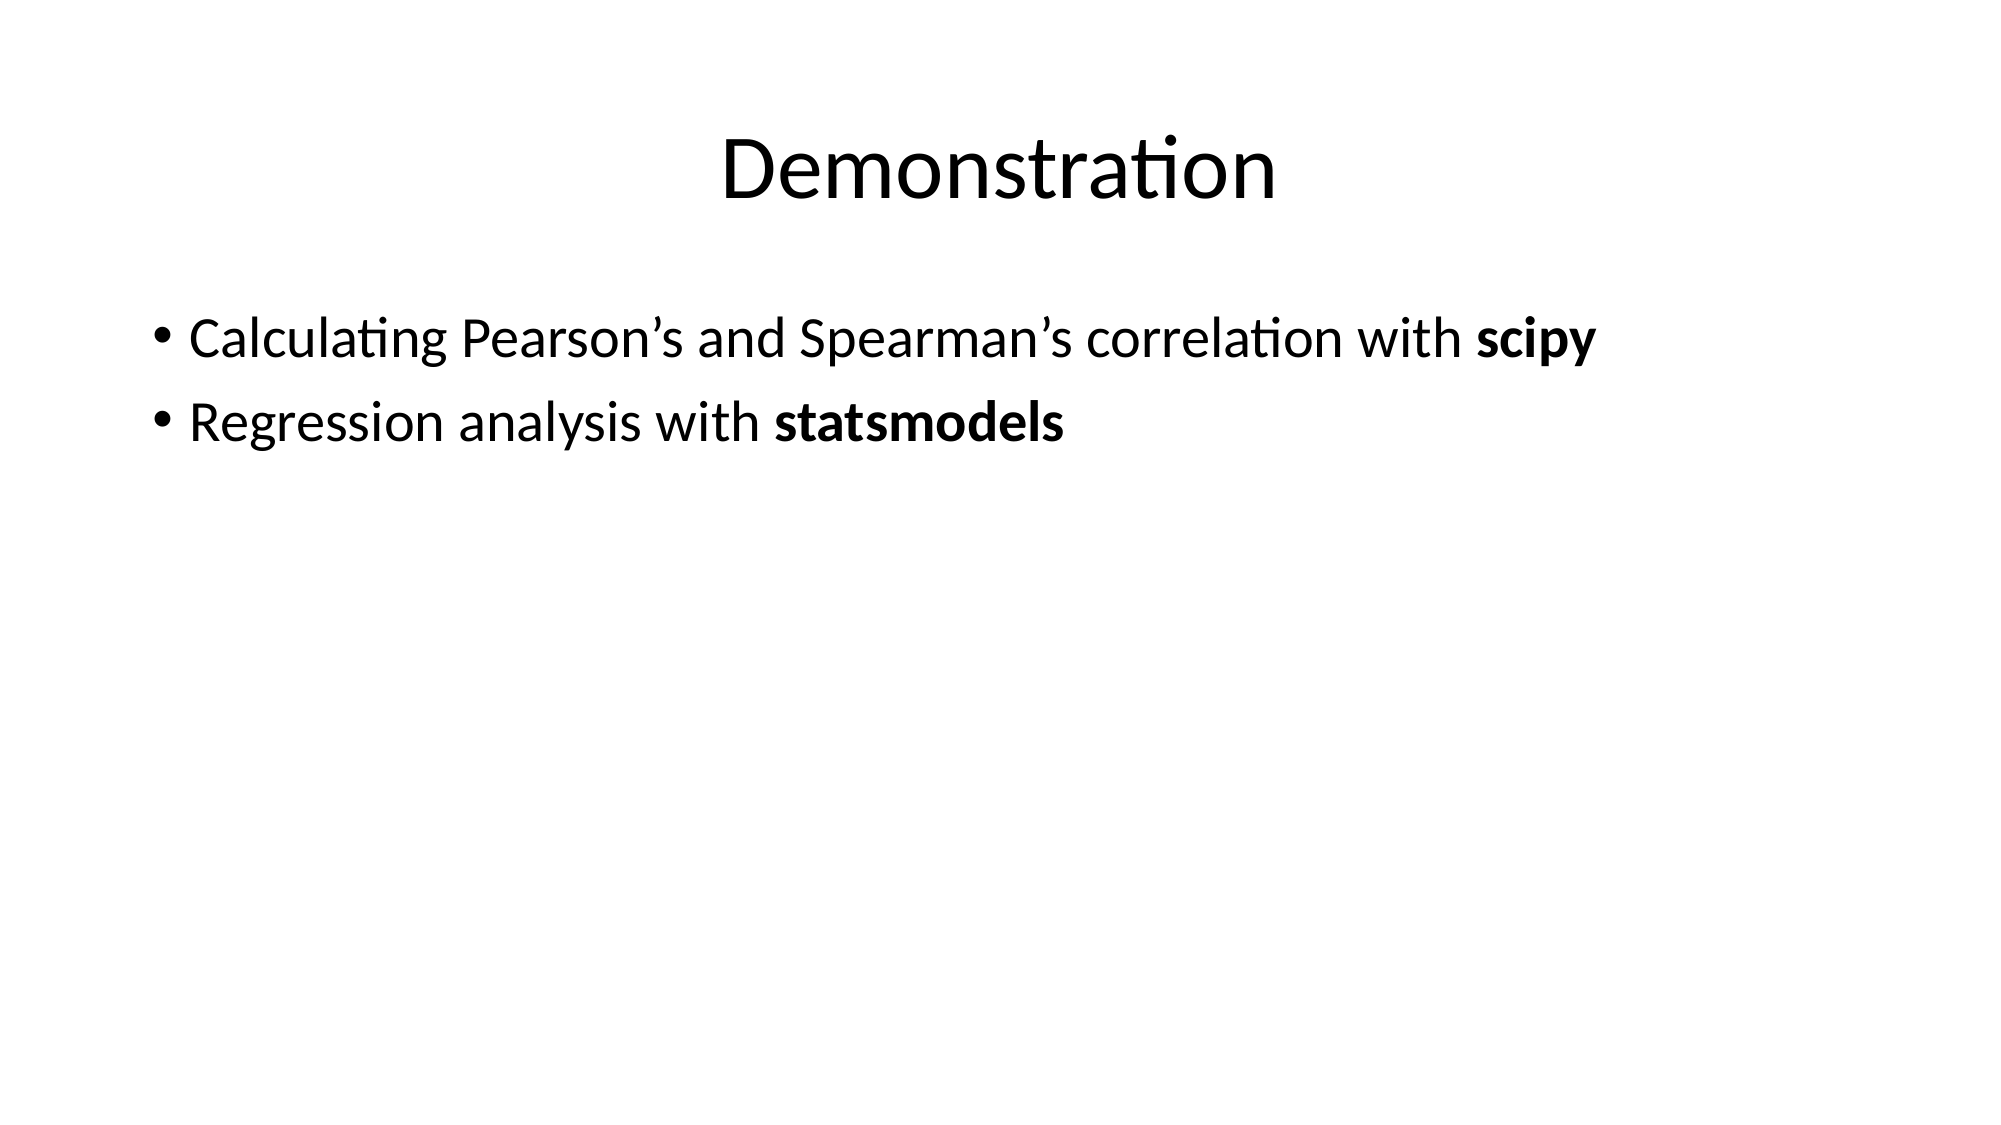

# Demonstration
Calculating Pearson’s and Spearman’s correlation with scipy
Regression analysis with statsmodels